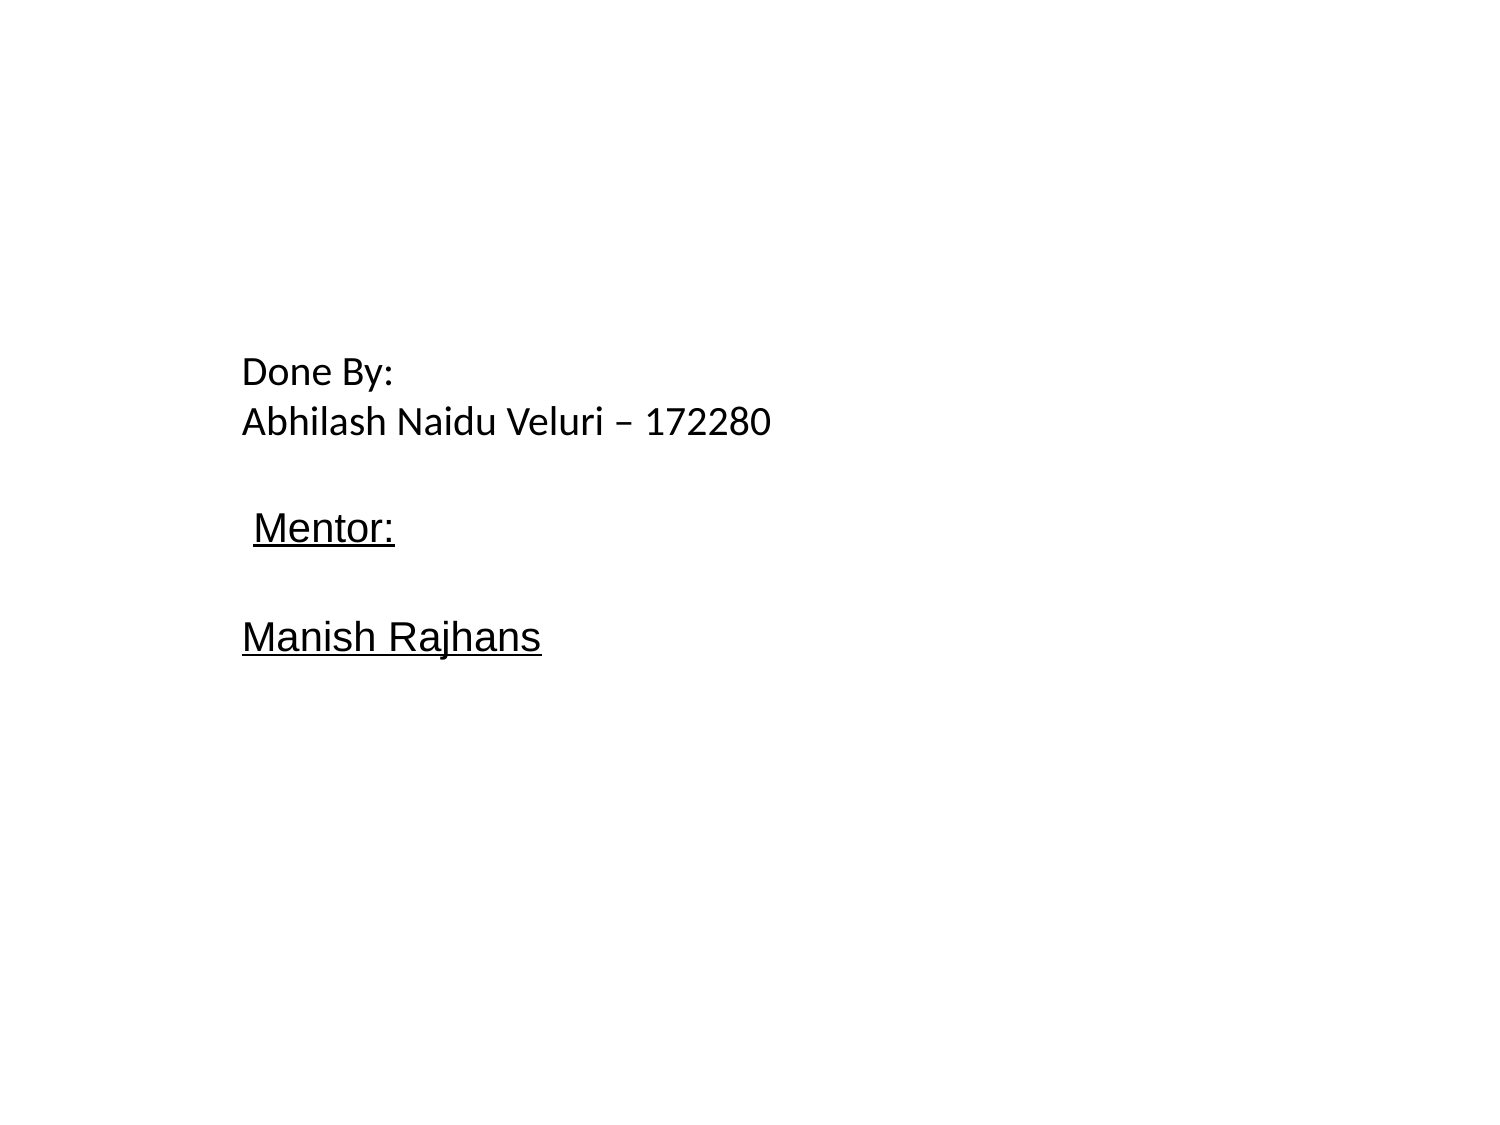

Done By:
Abhilash Naidu Veluri – 172280

 Mentor:

Manish Rajhans